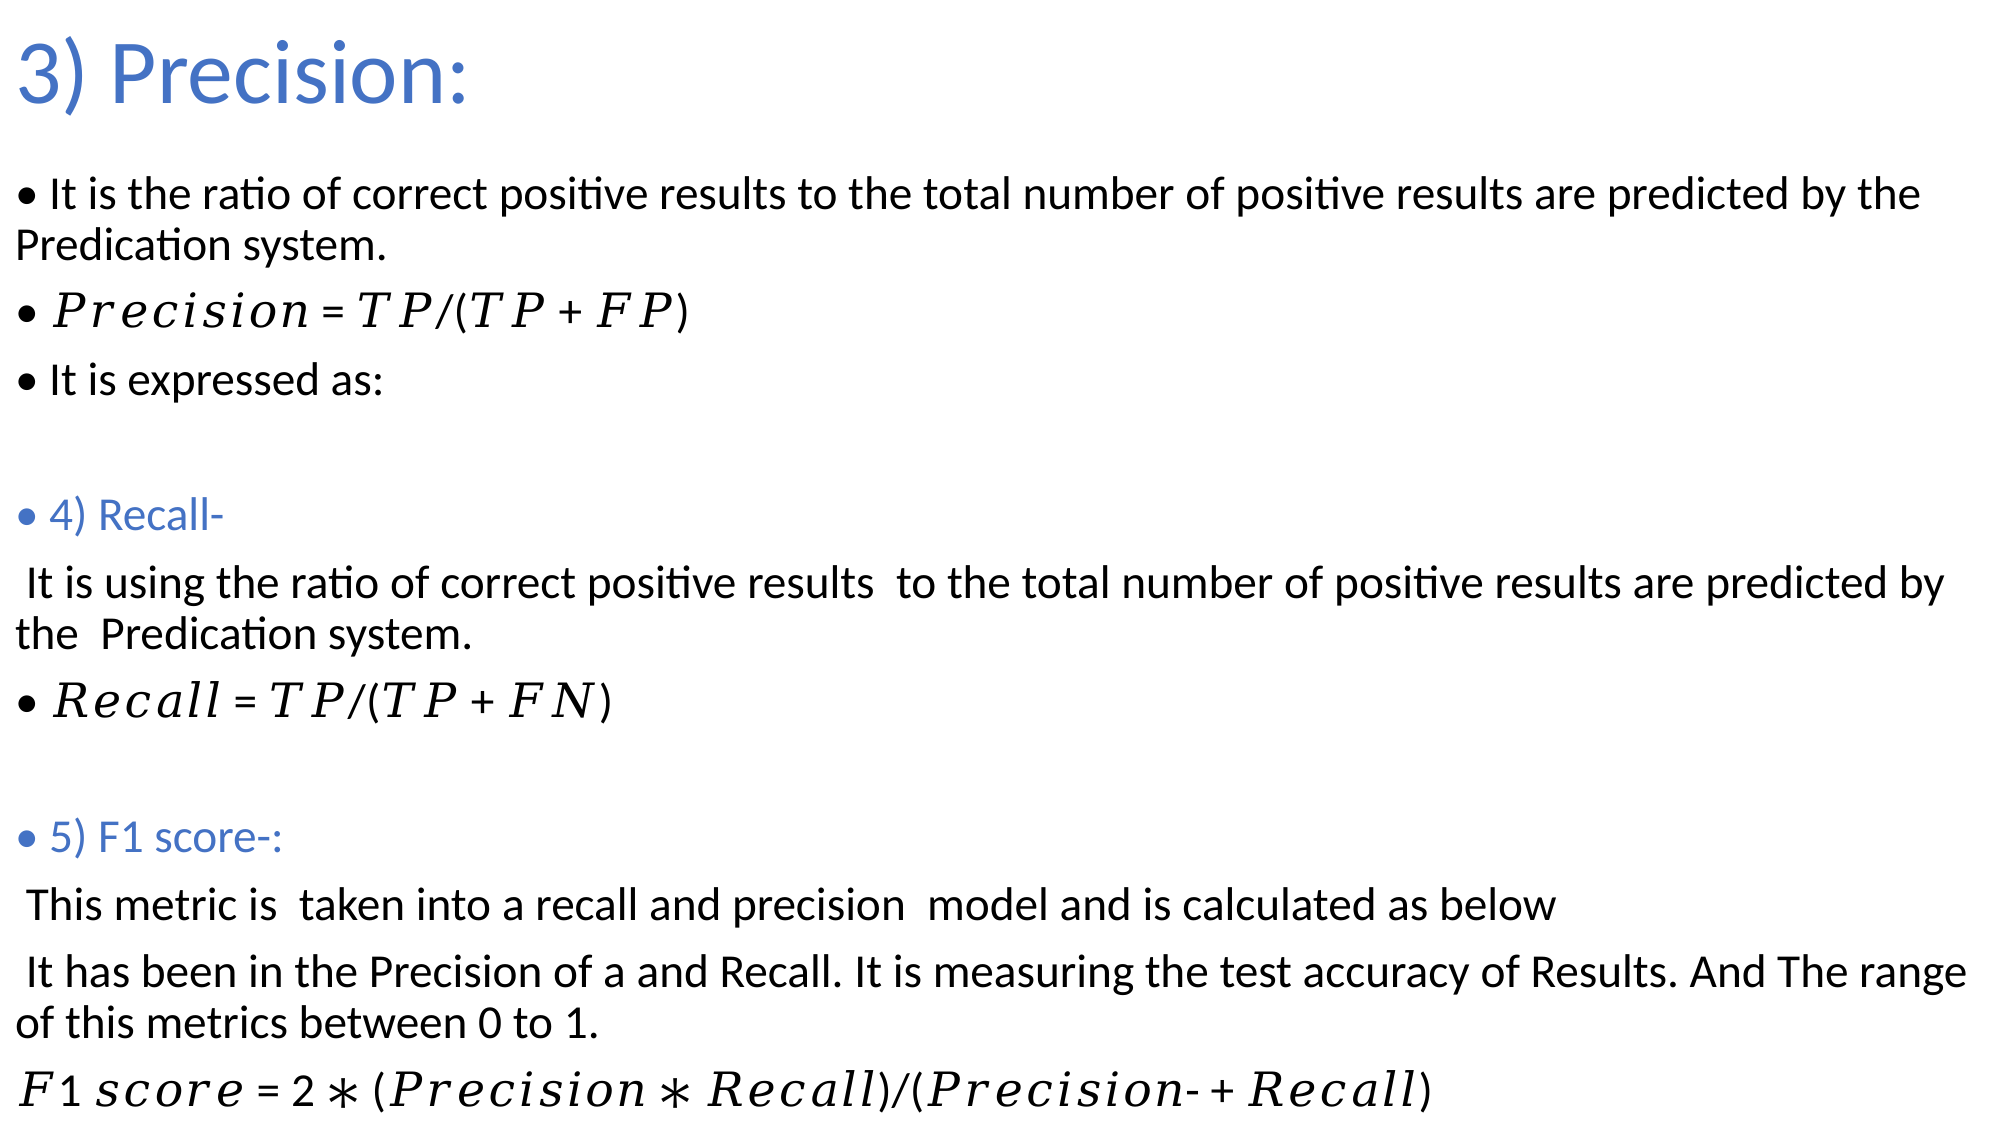

# 3) Precision:
• It is the ratio of correct positive results to the total number of positive results are predicted by the Predication system.
• 𝑃𝑟𝑒𝑐𝑖𝑠𝑖𝑜𝑛 = 𝑇𝑃/(𝑇𝑃 + 𝐹𝑃)
• It is expressed as:

• 4) Recall-
 It is using the ratio of correct positive results  to the total number of positive results are predicted by the  Predication system.
• 𝑅𝑒𝑐𝑎𝑙𝑙 = 𝑇𝑃/(𝑇𝑃 + 𝐹𝑁)

• 5) F1 score-:
 This metric is  taken into a recall and precision  model and is calculated as below
 It has been in the Precision of a and Recall. It is measuring the test accuracy of Results. And The range of this metrics between 0 to 1.
𝐹1 𝑠𝑐𝑜𝑟𝑒 = 2 ∗ (𝑃𝑟𝑒𝑐𝑖𝑠𝑖𝑜𝑛 ∗ 𝑅𝑒𝑐𝑎𝑙𝑙)/(𝑃𝑟𝑒𝑐𝑖𝑠𝑖𝑜𝑛- + 𝑅𝑒𝑐𝑎𝑙𝑙)